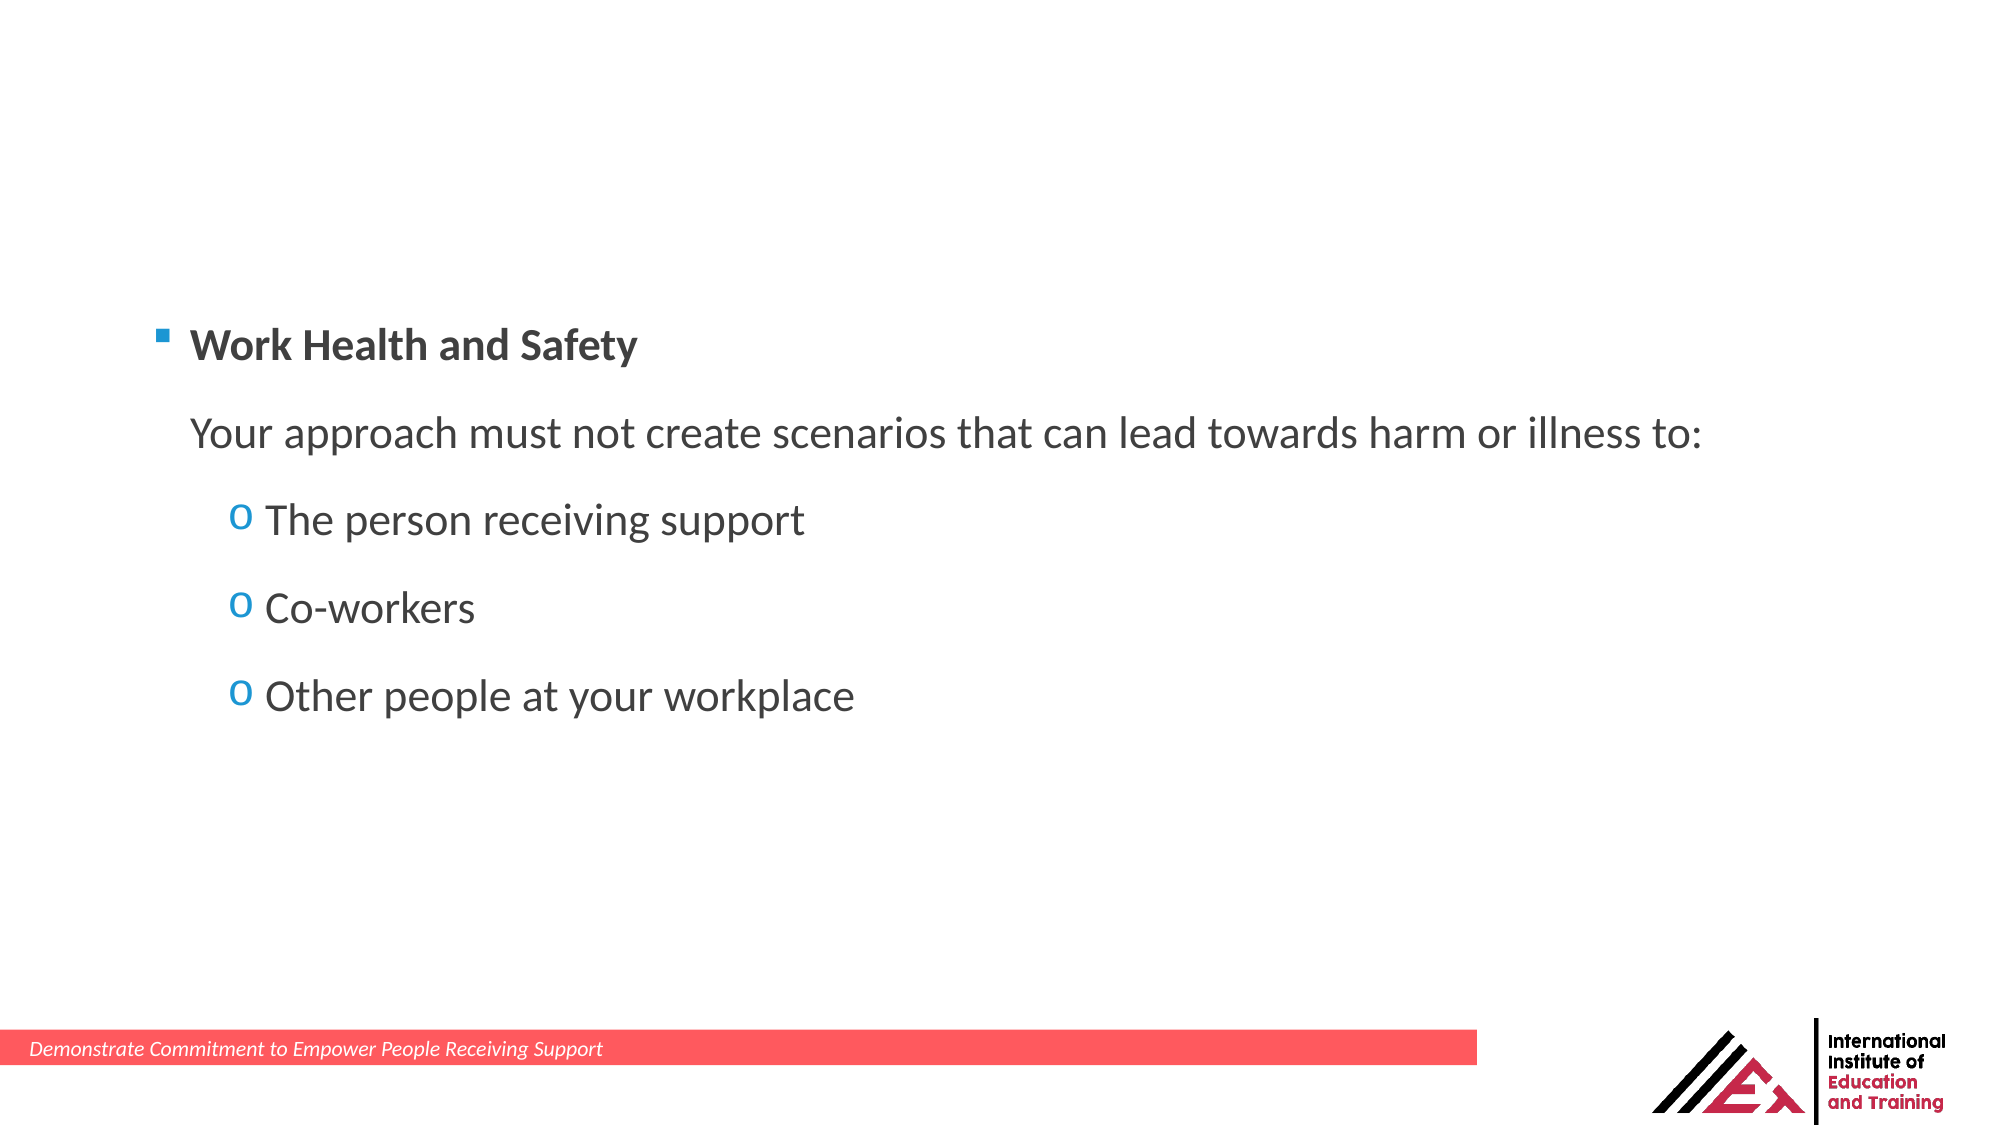

Work Health and Safety
Your approach must not create scenarios that can lead towards harm or illness to:
The person receiving support
Co-workers
Other people at your workplace
Demonstrate Commitment to Empower People Receiving Support